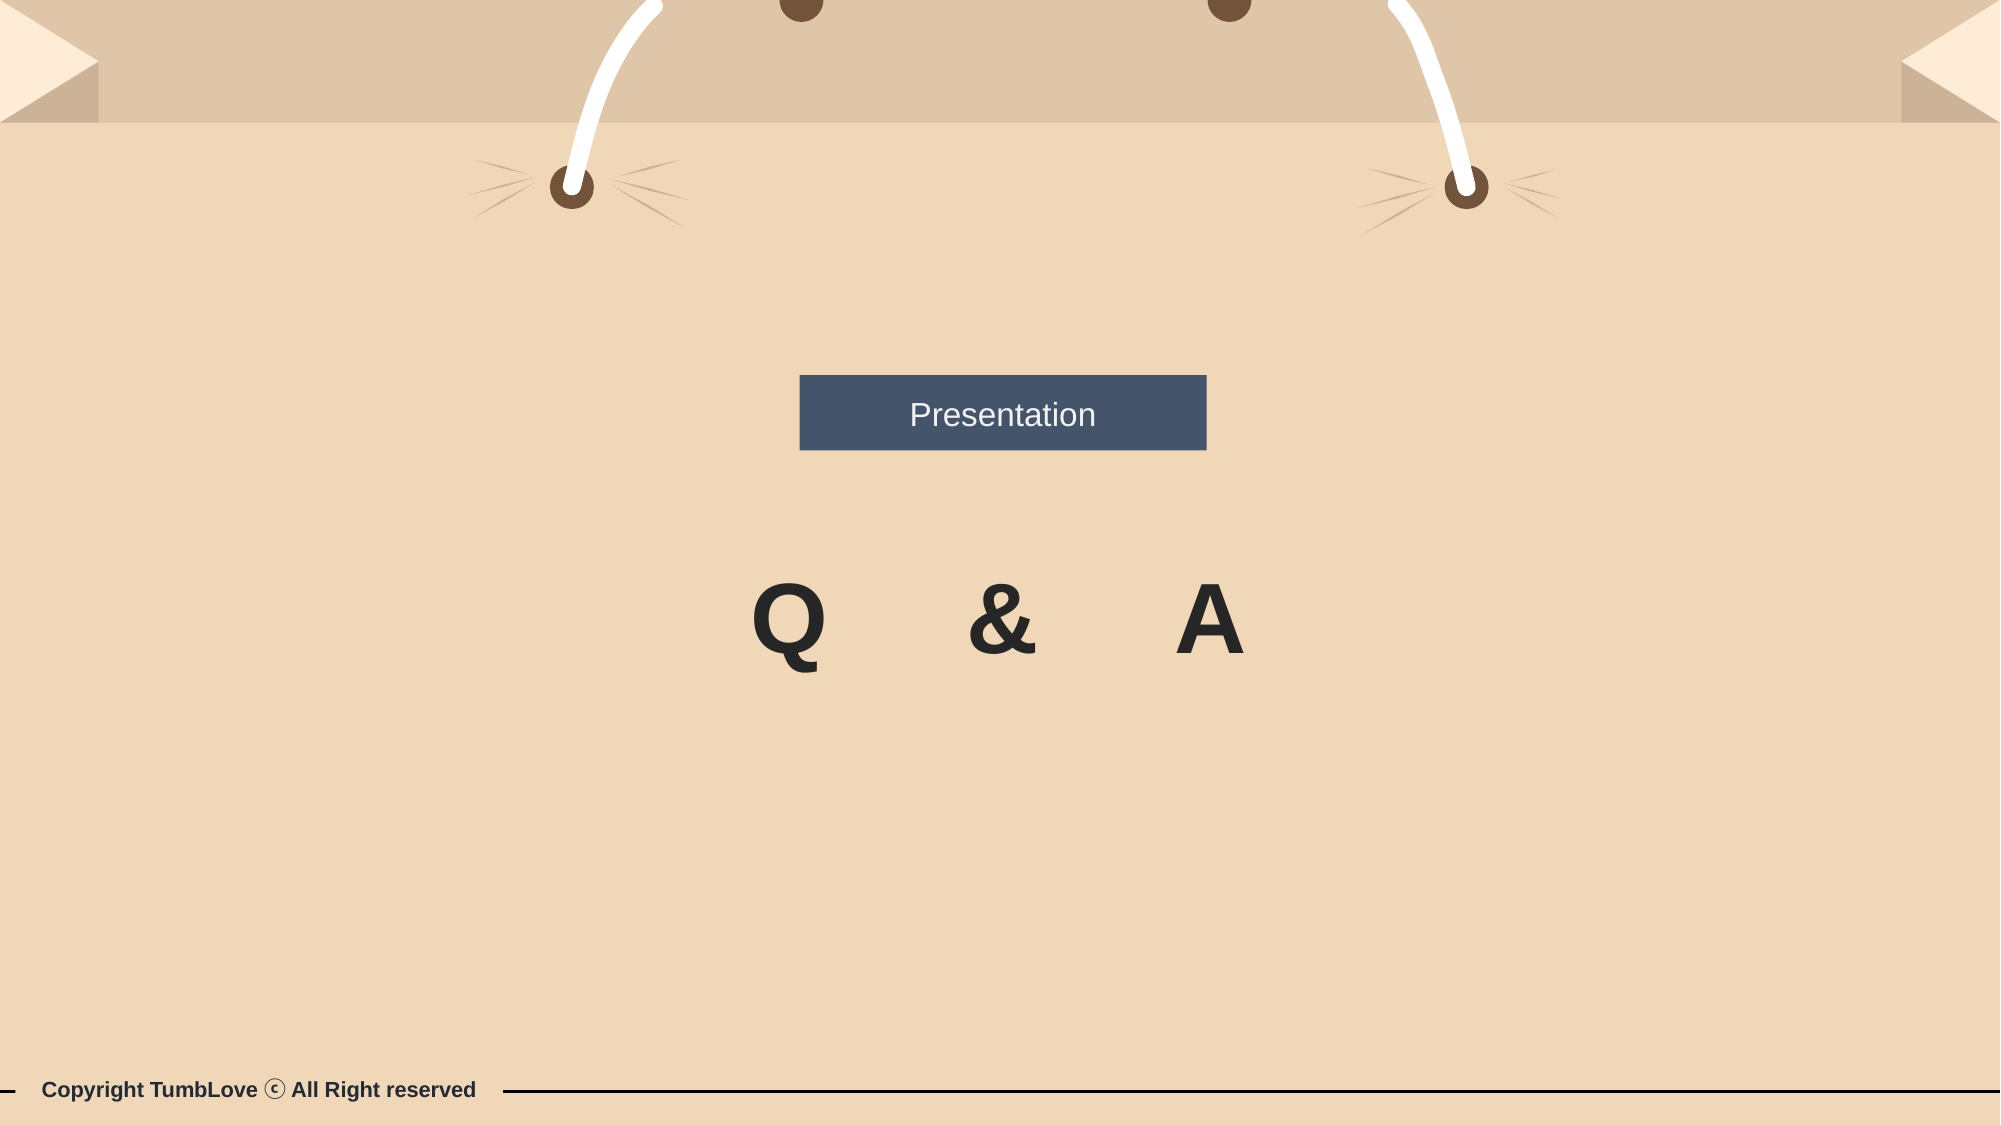

Presentation

Q     &     A
Copyright TumbLove ⓒ All Right reserved